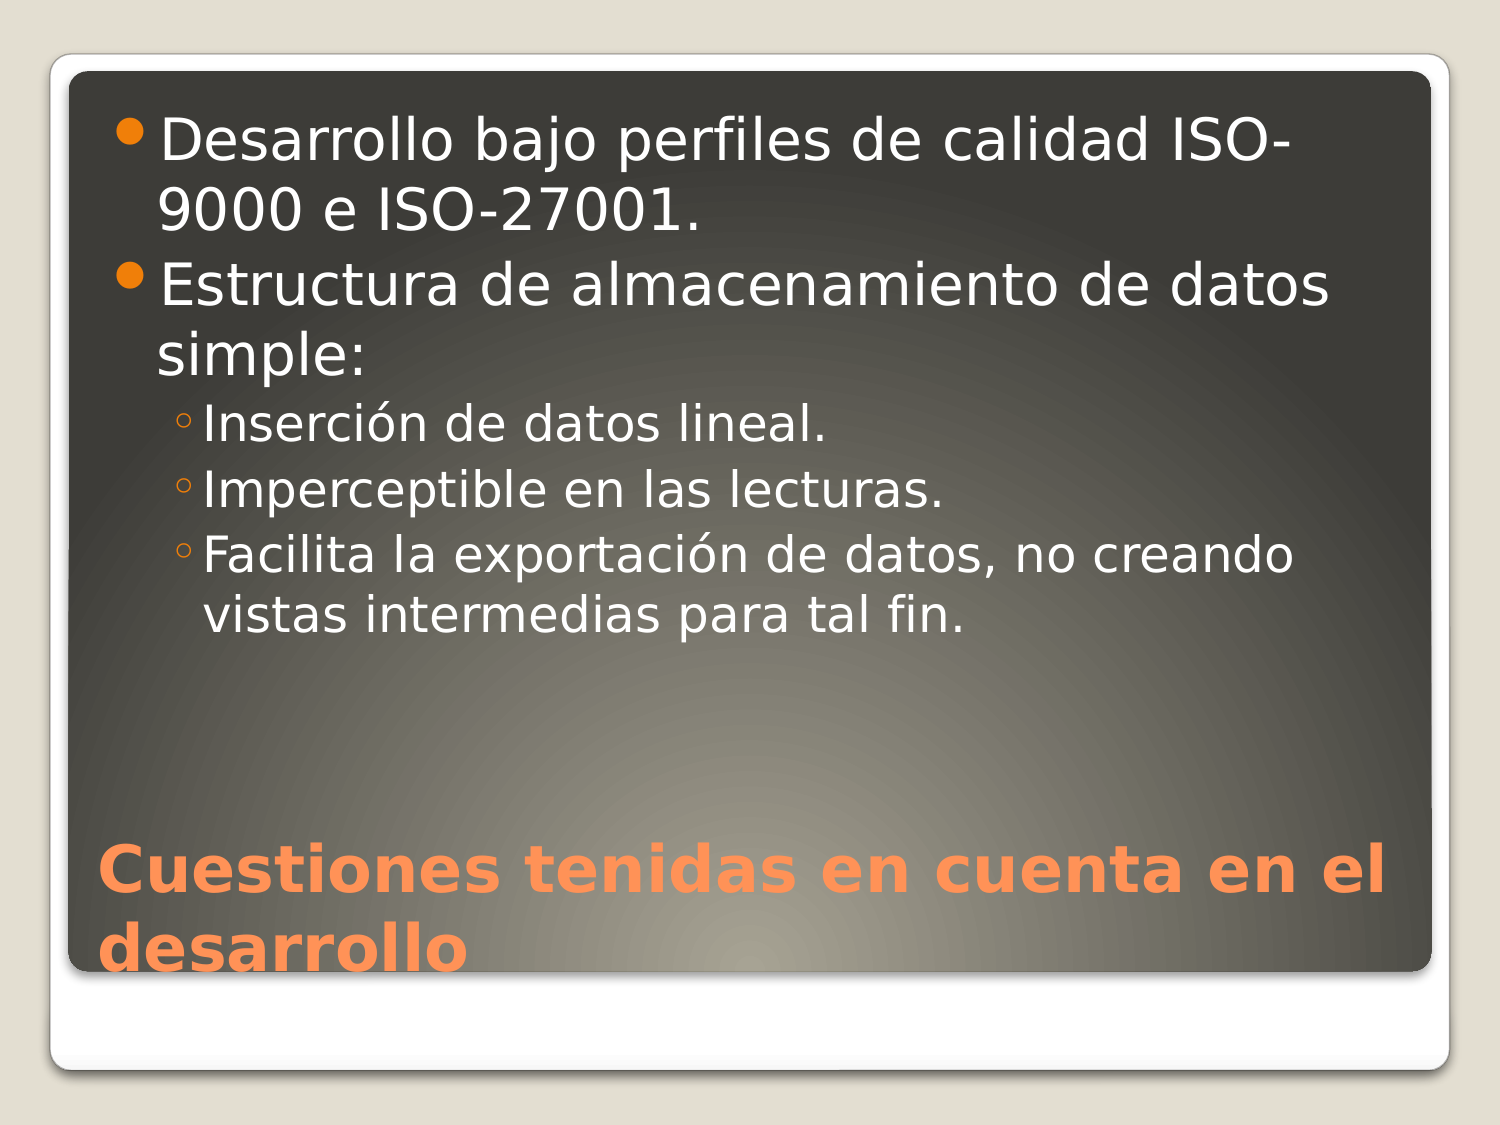

Desarrollo bajo perfiles de calidad ISO-9000 e ISO-27001.
Estructura de almacenamiento de datos simple:
Inserción de datos lineal.
Imperceptible en las lecturas.
Facilita la exportación de datos, no creando vistas intermedias para tal fin.
# Cuestiones tenidas en cuenta en el desarrollo